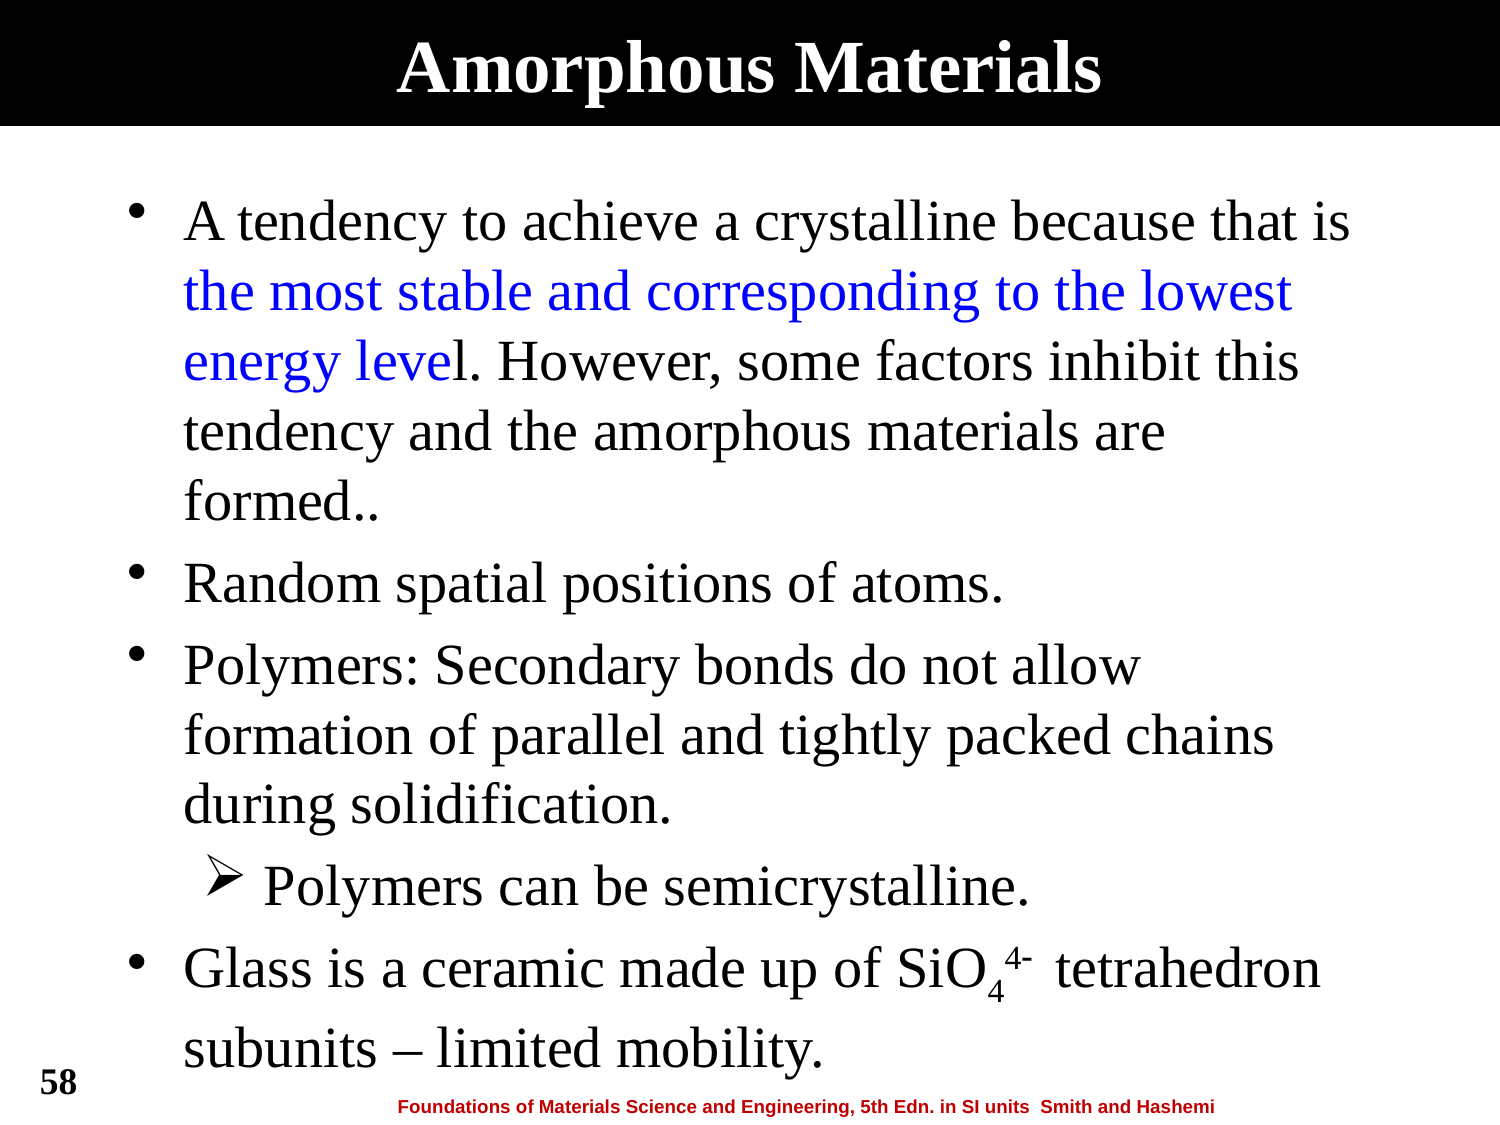

# Amorphous Materials
A tendency to achieve a crystalline because that is the most stable and corresponding to the lowest energy level. However, some factors inhibit this tendency and the amorphous materials are formed..
Random spatial positions of atoms.
Polymers: Secondary bonds do not allow formation of parallel and tightly packed chains during solidification.
 Polymers can be semicrystalline.
Glass is a ceramic made up of SiO44−  tetrahedron subunits – limited mobility.